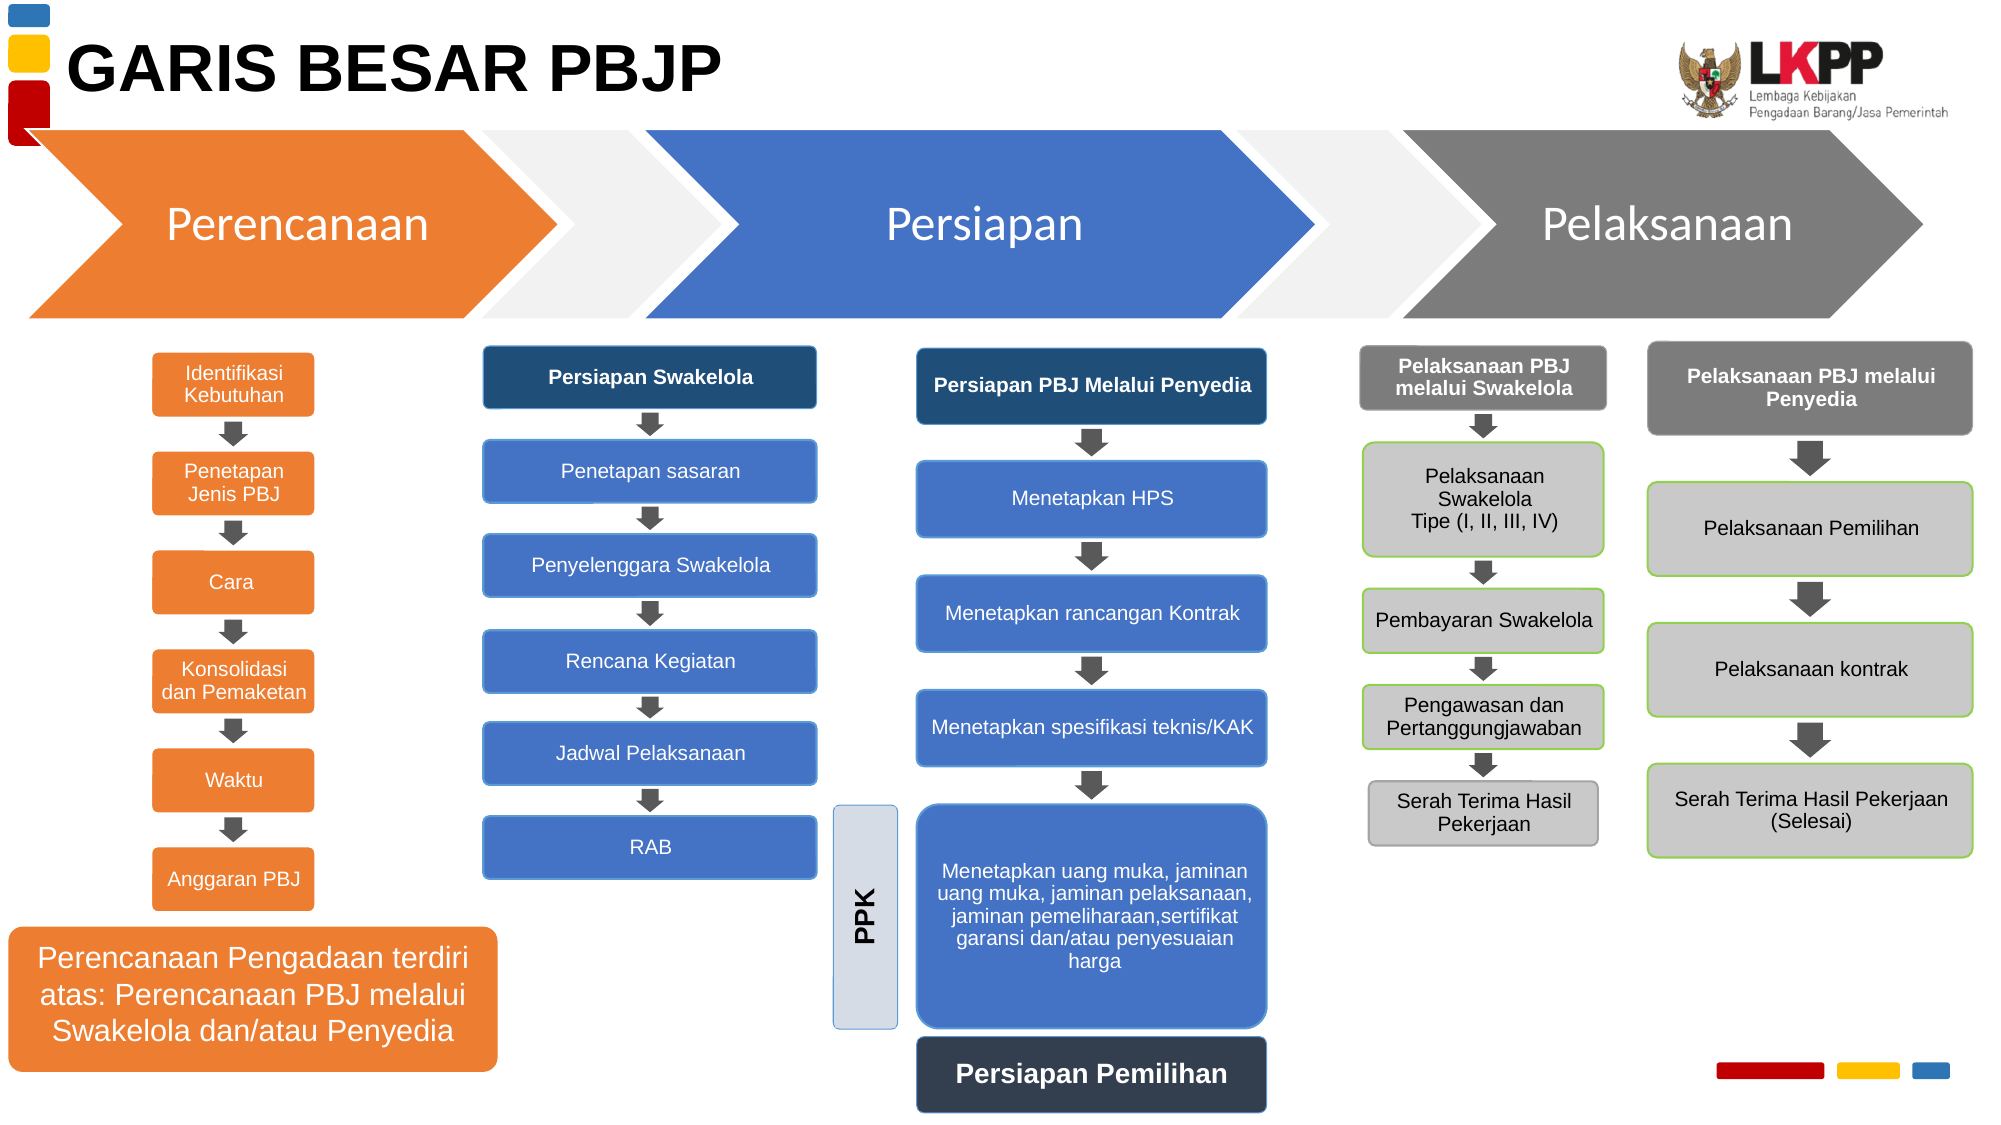

GARIS BESAR PBJP

Perencanaan

Persiapan

Pelaksanaan
Pelaksanaan PBJ melalui Penyedia

Pelaksanaan Pemilihan

Pelaksanaan kontrak

Serah Terima Hasil Pekerjaan
(Selesai)
Persiapan Swakelola

Penetapan sasaran

Penyelenggara Swakelola

Rencana Kegiatan

Jadwal Pelaksanaan

RAB
Persiapan PBJ Melalui Penyedia

Menetapkan HPS

Menetapkan rancangan Kontrak

Menetapkan spesifikasi teknis/KAK

Menetapkan uang muka, jaminan uang muka, jaminan pelaksanaan, jaminan pemeliharaan,sertifikat garansi dan/atau penyesuaian harga
Pelaksanaan PBJ melalui Swakelola

Pelaksanaan Swakelola
Tipe (I, II, III, IV)

Pembayaran Swakelola

Pengawasan dan Pertanggungjawaban

Serah Terima Hasil Pekerjaan
Identifikasi Kebutuhan

Penetapan Jenis PBJ

Cara

Konsolidasi dan Pemaketan

Waktu

Anggaran PBJ

PPK
Perencanaan Pengadaan terdiri atas: Perencanaan PBJ melalui Swakelola dan/atau Penyedia

Persiapan Pemilihan